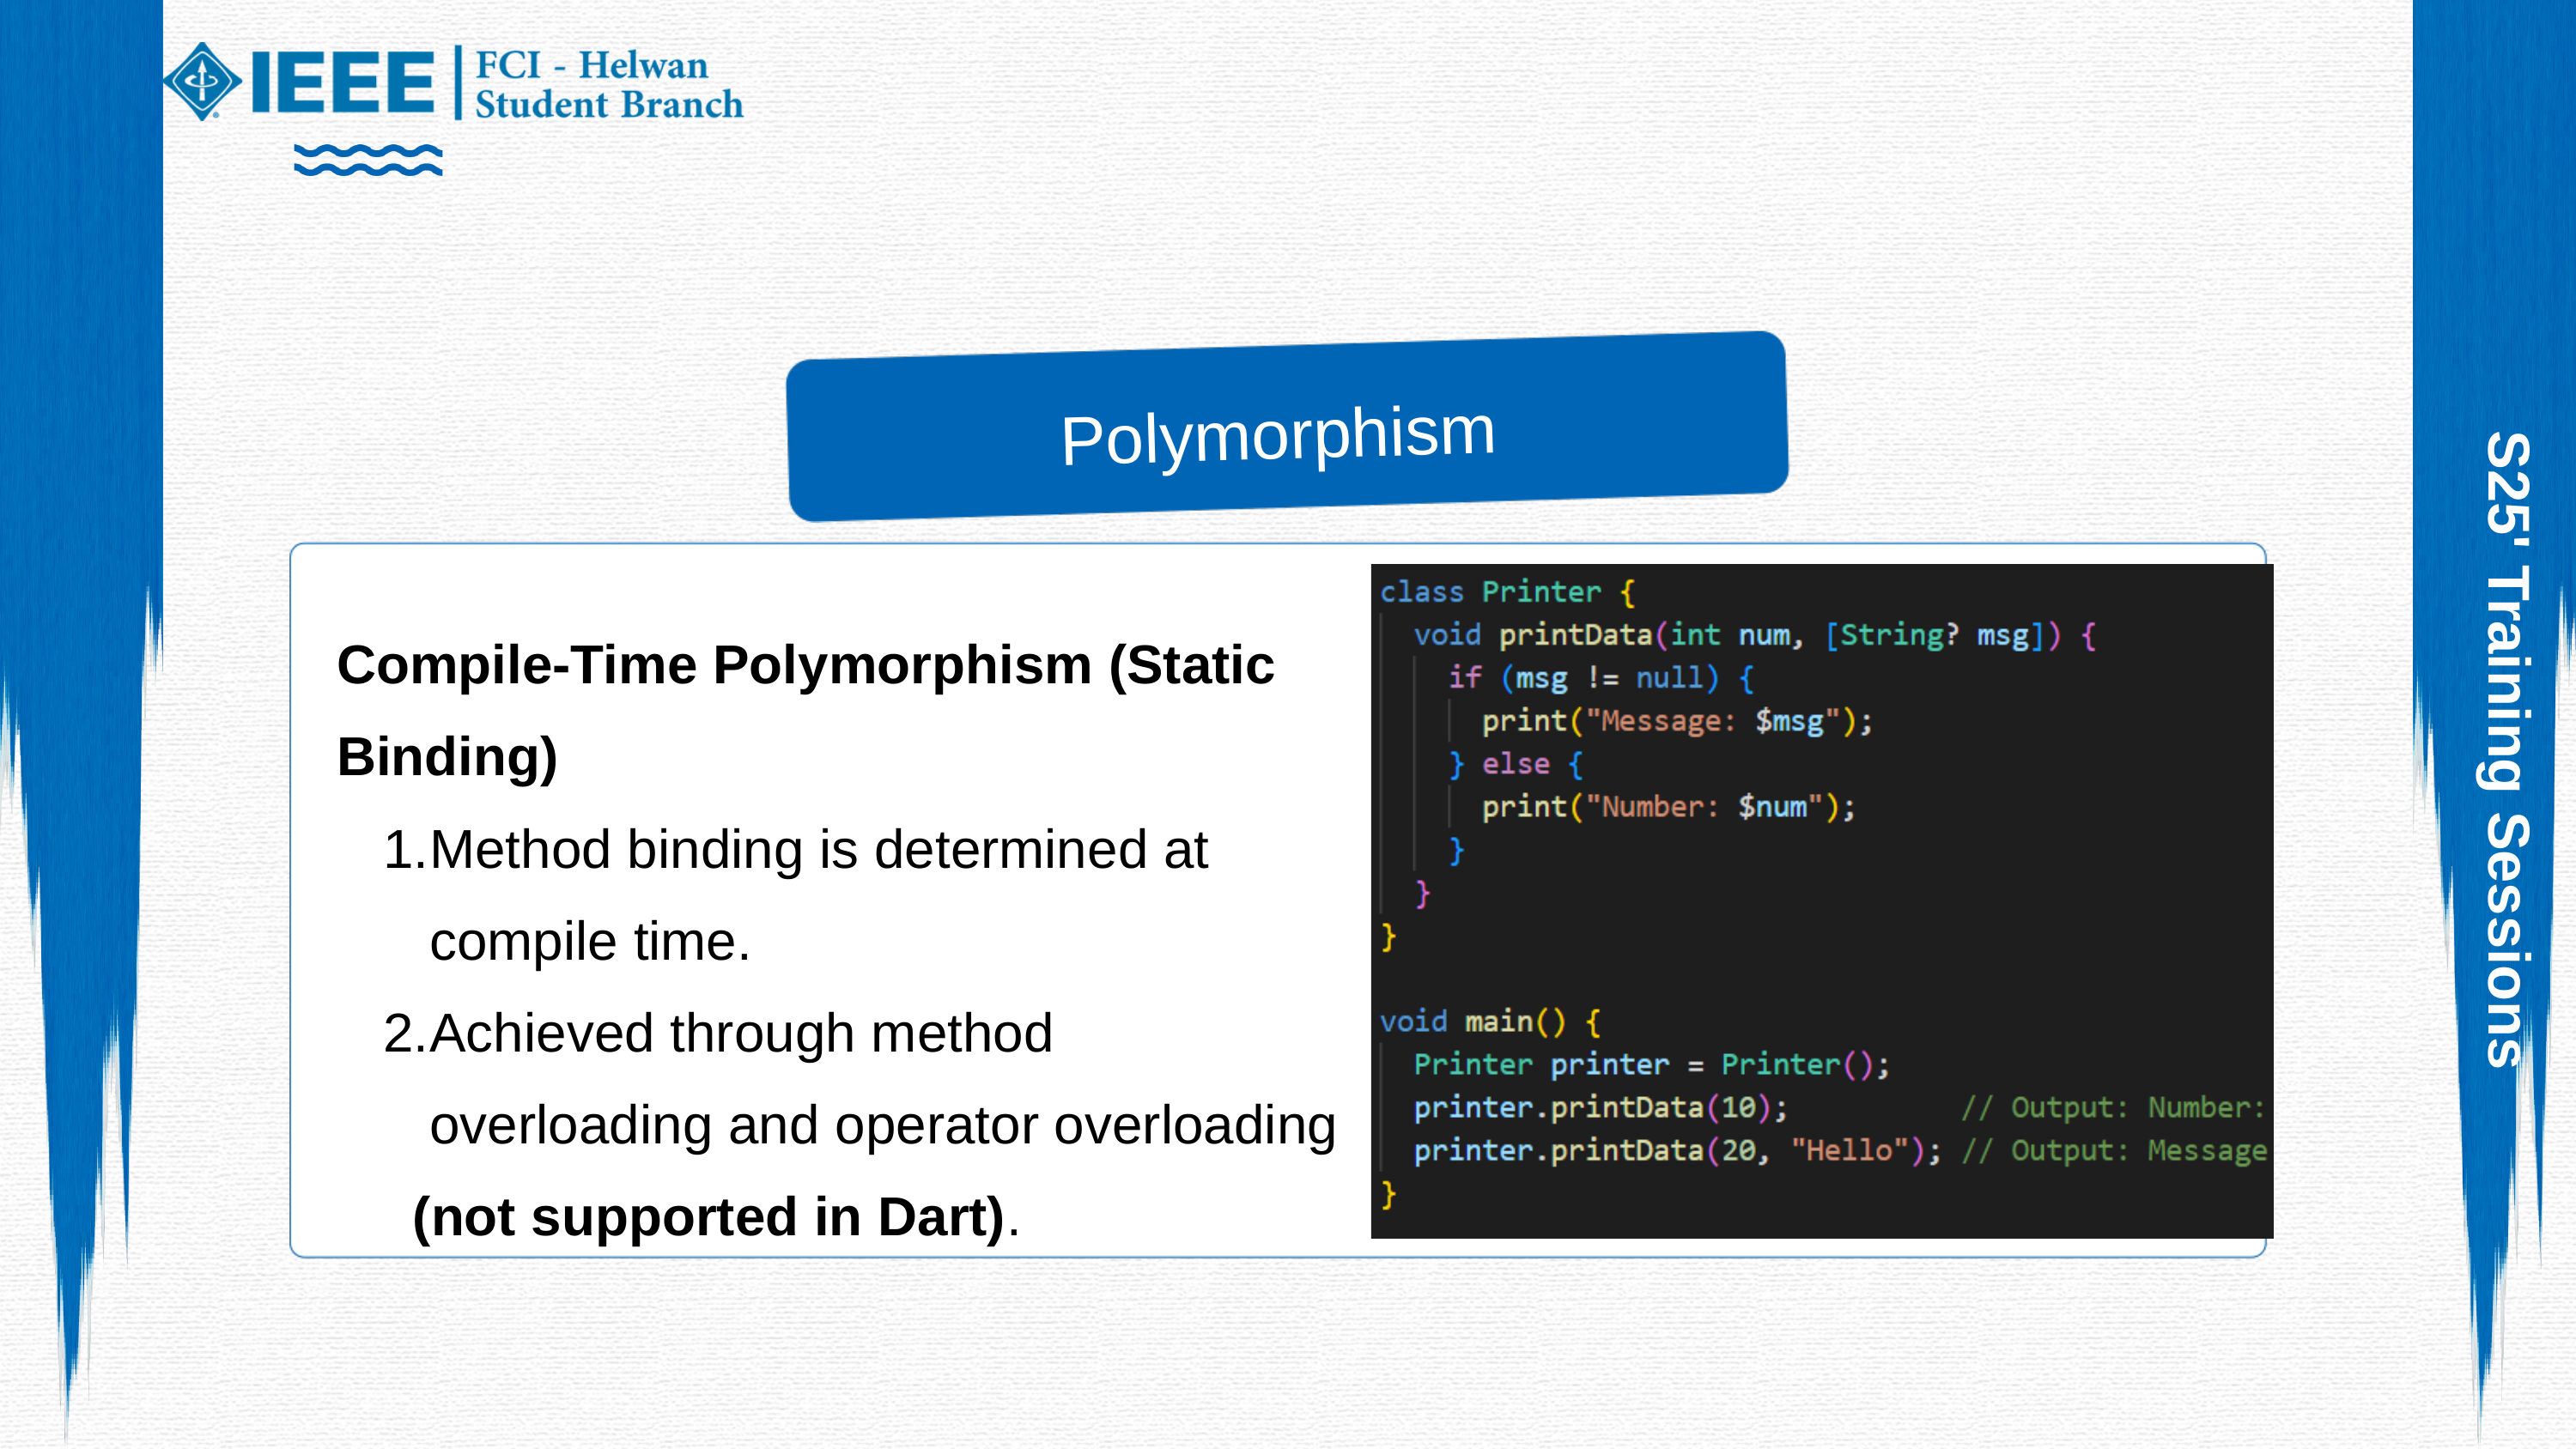

Polymorphism

Compile-Time Polymorphism (Static Binding)
Method binding is determined at compile time.
Achieved through method overloading and operator overloading
     (not supported in Dart).

S25' Training Sessions